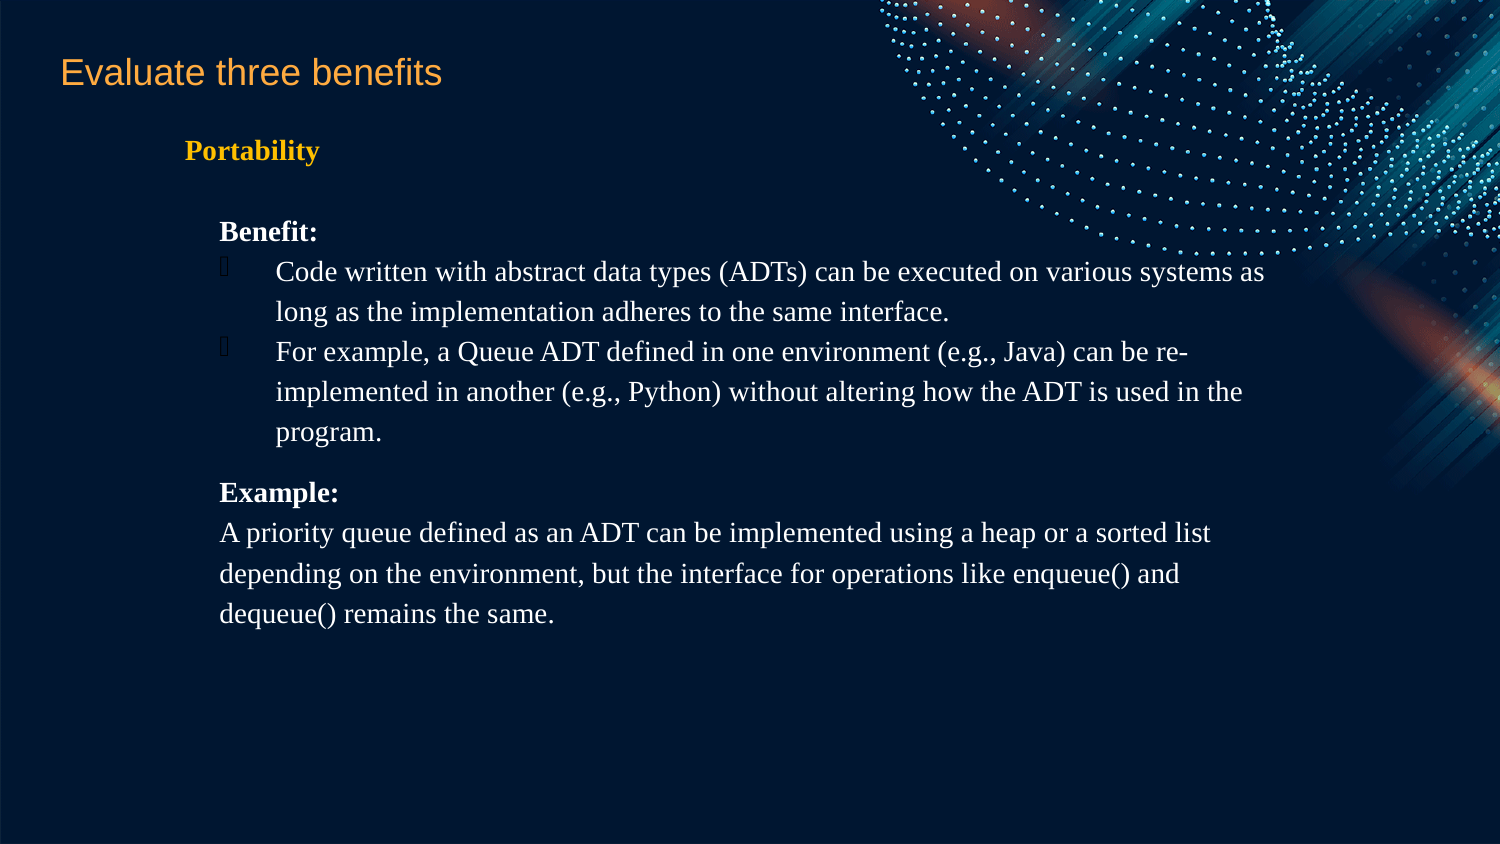

# Evaluate three benefits
Portability
Benefit:
Code written with abstract data types (ADTs) can be executed on various systems as long as the implementation adheres to the same interface.
For example, a Queue ADT defined in one environment (e.g., Java) can be re-implemented in another (e.g., Python) without altering how the ADT is used in the program.
Example:
A priority queue defined as an ADT can be implemented using a heap or a sorted list depending on the environment, but the interface for operations like enqueue() and dequeue() remains the same.